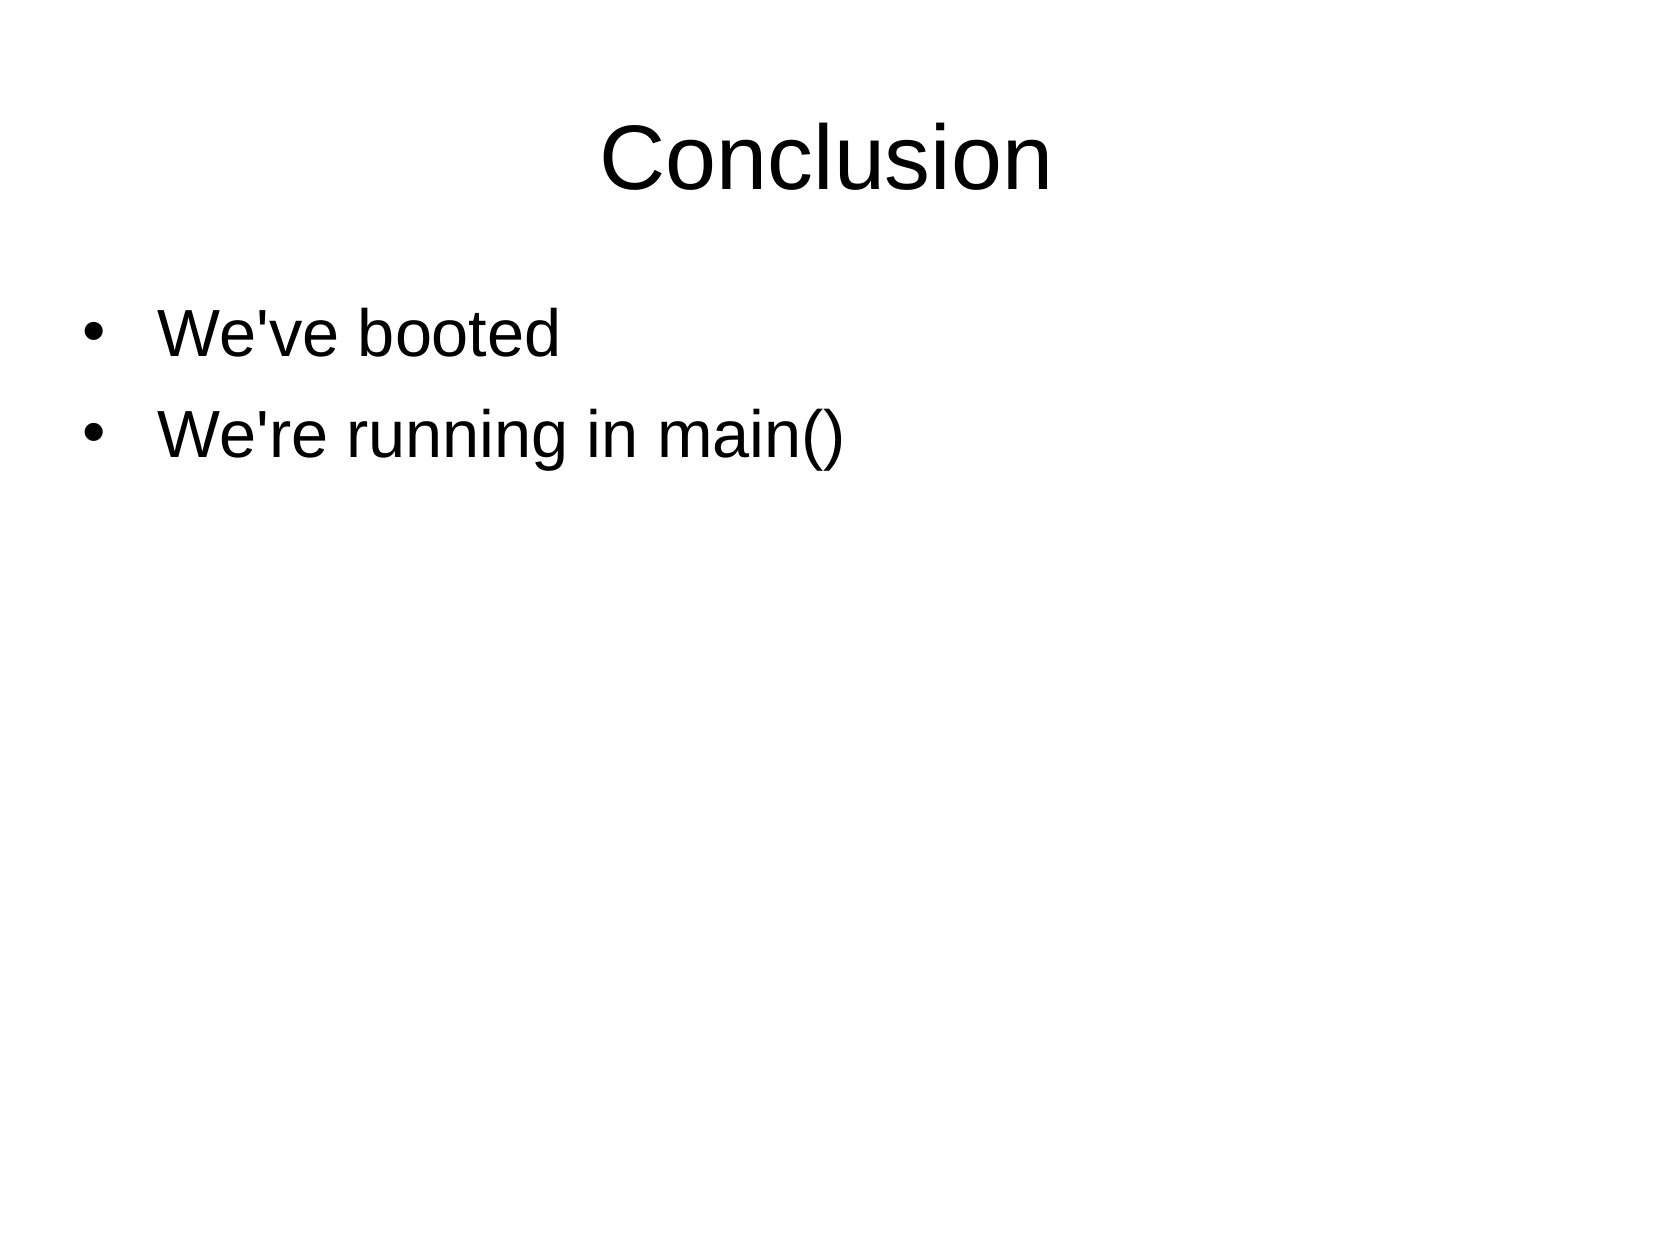

Conclusion
We've booted
We're running in main()